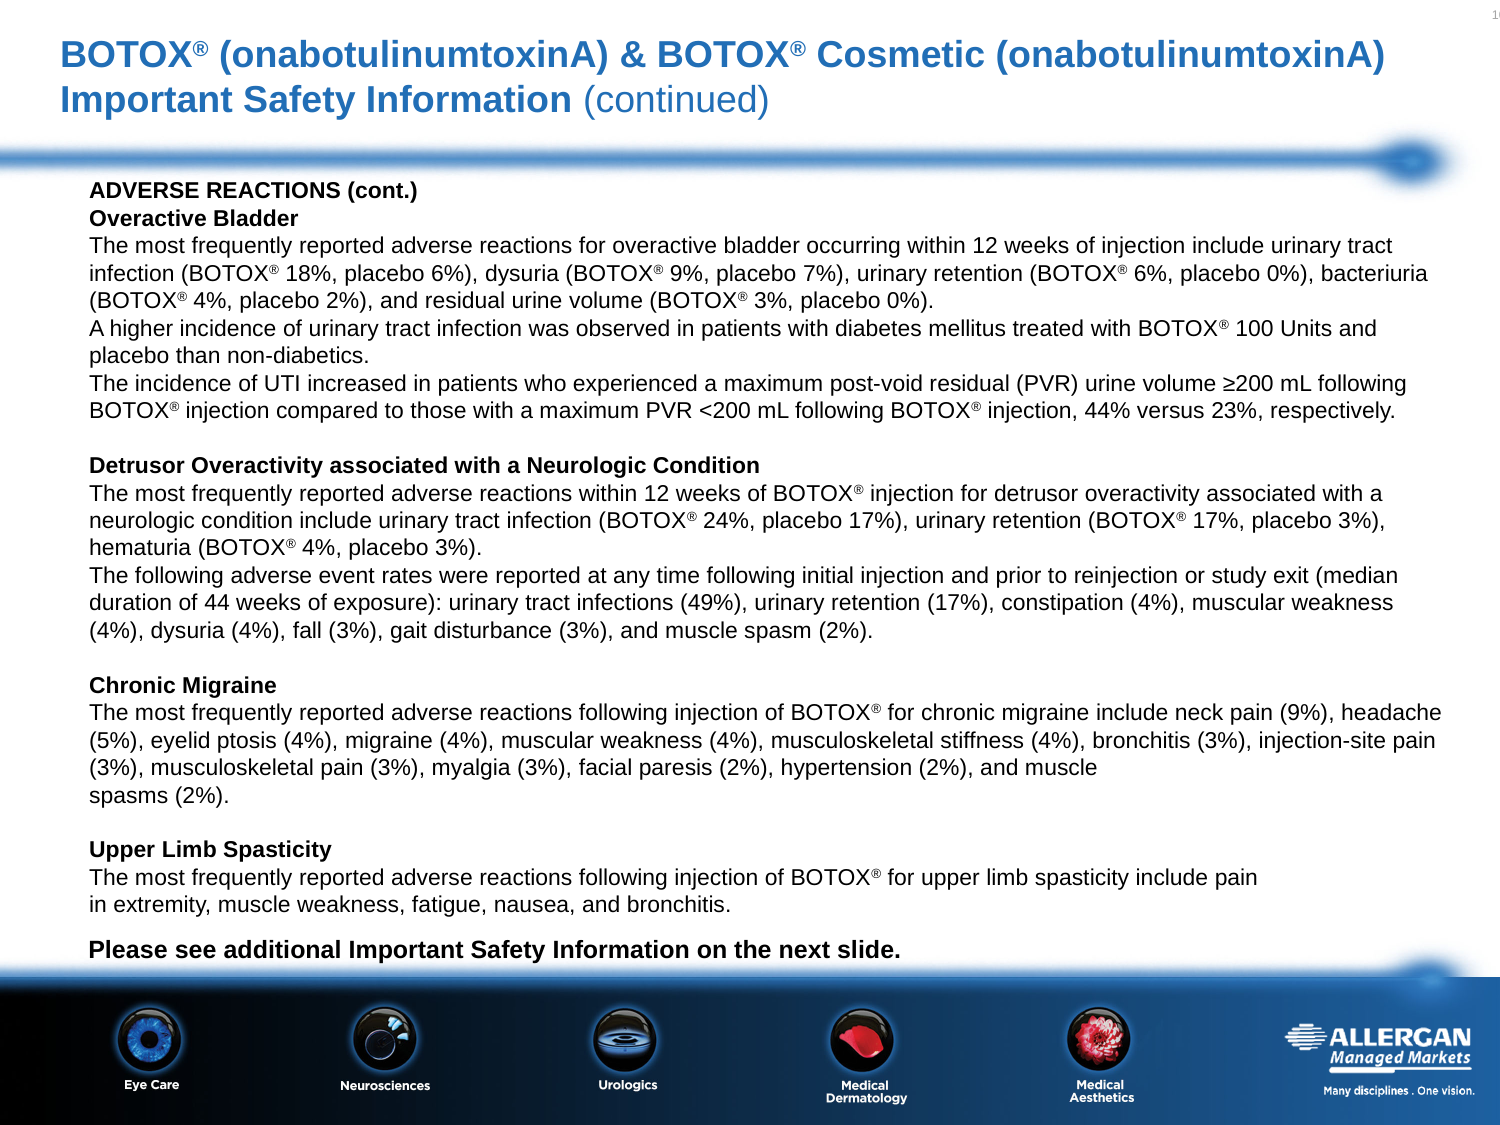

# BOTOX® (onabotulinumtoxinA) & BOTOX® Cosmetic (onabotulinumtoxinA) Important Safety Information (continued)
ADVERSE REACTIONS (cont.)
Overactive Bladder
The most frequently reported adverse reactions for overactive bladder occurring within 12 weeks of injection include urinary tract infection (BOTOX® 18%, placebo 6%), dysuria (BOTOX® 9%, placebo 7%), urinary retention (BOTOX® 6%, placebo 0%), bacteriuria (BOTOX® 4%, placebo 2%), and residual urine volume (BOTOX® 3%, placebo 0%).
A higher incidence of urinary tract infection was observed in patients with diabetes mellitus treated with BOTOX® 100 Units and placebo than non-diabetics.
The incidence of UTI increased in patients who experienced a maximum post-void residual (PVR) urine volume ≥200 mL following BOTOX® injection compared to those with a maximum PVR <200 mL following BOTOX® injection, 44% versus 23%, respectively.
Detrusor Overactivity associated with a Neurologic Condition
The most frequently reported adverse reactions within 12 weeks of BOTOX® injection for detrusor overactivity associated with a neurologic condition include urinary tract infection (BOTOX® 24%, placebo 17%), urinary retention (BOTOX® 17%, placebo 3%), hematuria (BOTOX® 4%, placebo 3%).
The following adverse event rates were reported at any time following initial injection and prior to reinjection or study exit (median duration of 44 weeks of exposure): urinary tract infections (49%), urinary retention (17%), constipation (4%), muscular weakness (4%), dysuria (4%), fall (3%), gait disturbance (3%), and muscle spasm (2%).
Chronic Migraine
The most frequently reported adverse reactions following injection of BOTOX® for chronic migraine include neck pain (9%), headache (5%), eyelid ptosis (4%), migraine (4%), muscular weakness (4%), musculoskeletal stiffness (4%), bronchitis (3%), injection-site pain (3%), musculoskeletal pain (3%), myalgia (3%), facial paresis (2%), hypertension (2%), and muscle
spasms (2%).
Upper Limb Spasticity
The most frequently reported adverse reactions following injection of BOTOX® for upper limb spasticity include pain
in extremity, muscle weakness, fatigue, nausea, and bronchitis.
Please see additional Important Safety Information on the next slide.